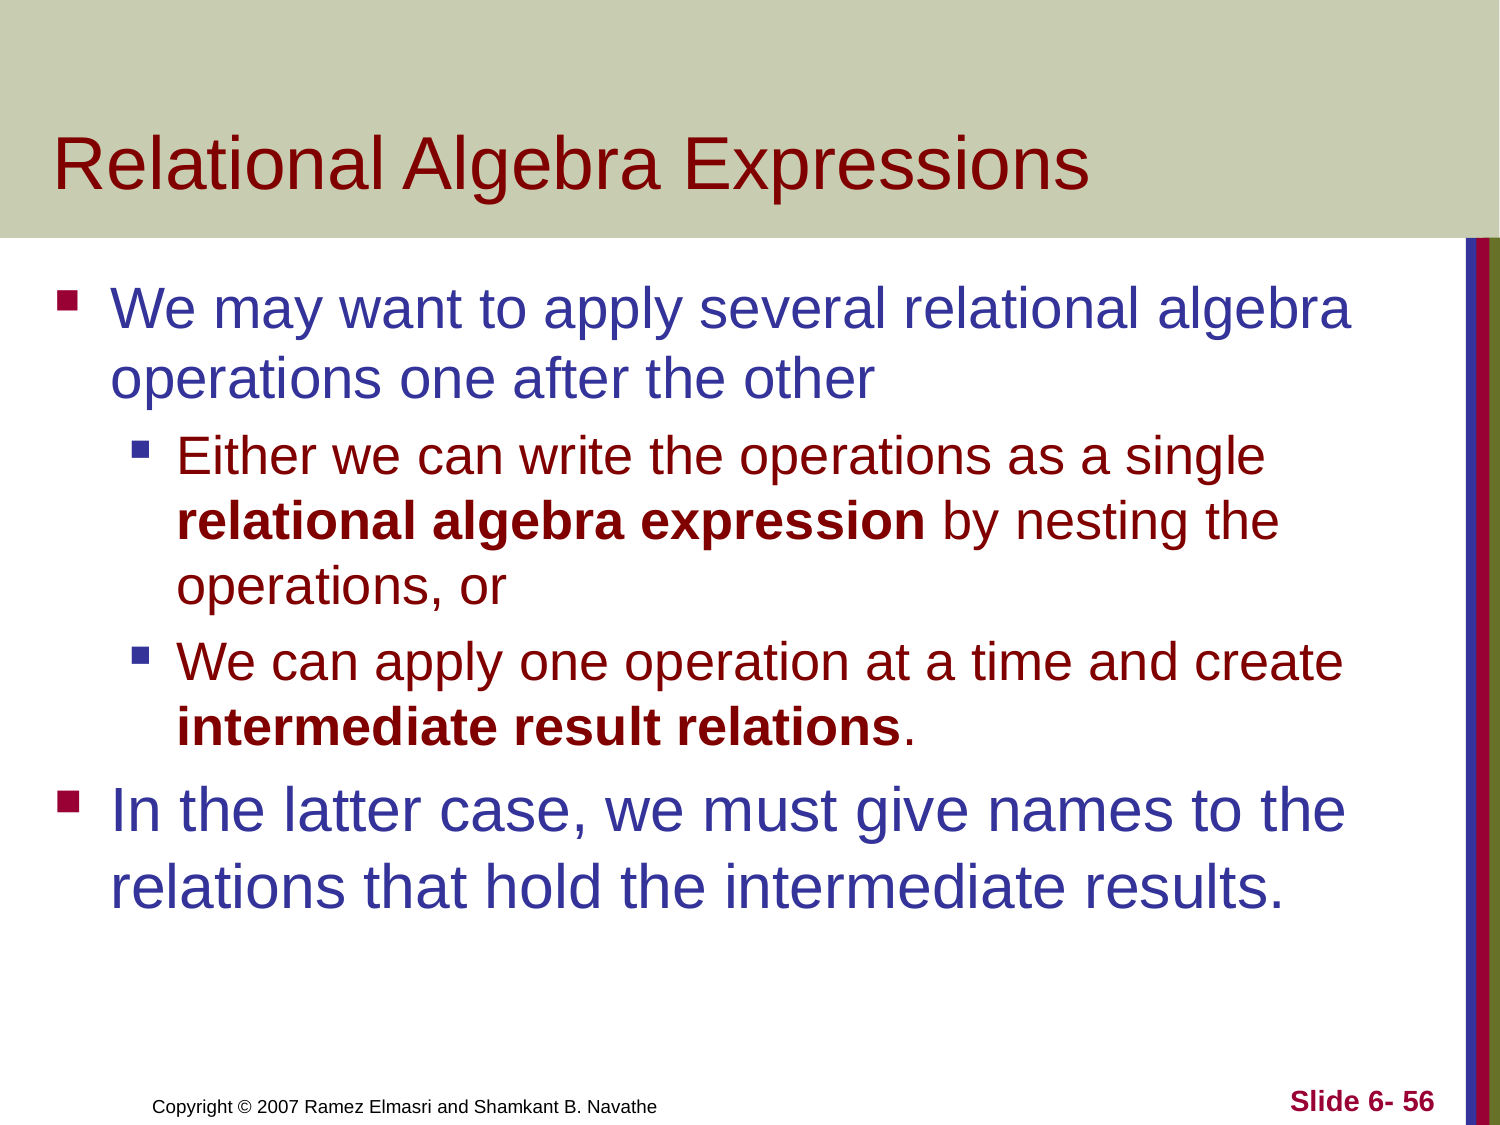

# Relational Algebra Expressions
We may want to apply several relational algebra operations one after the other
Either we can write the operations as a single relational algebra expression by nesting the operations, or
We can apply one operation at a time and create intermediate result relations.
In the latter case, we must give names to the relations that hold the intermediate results.
Slide 6- 56